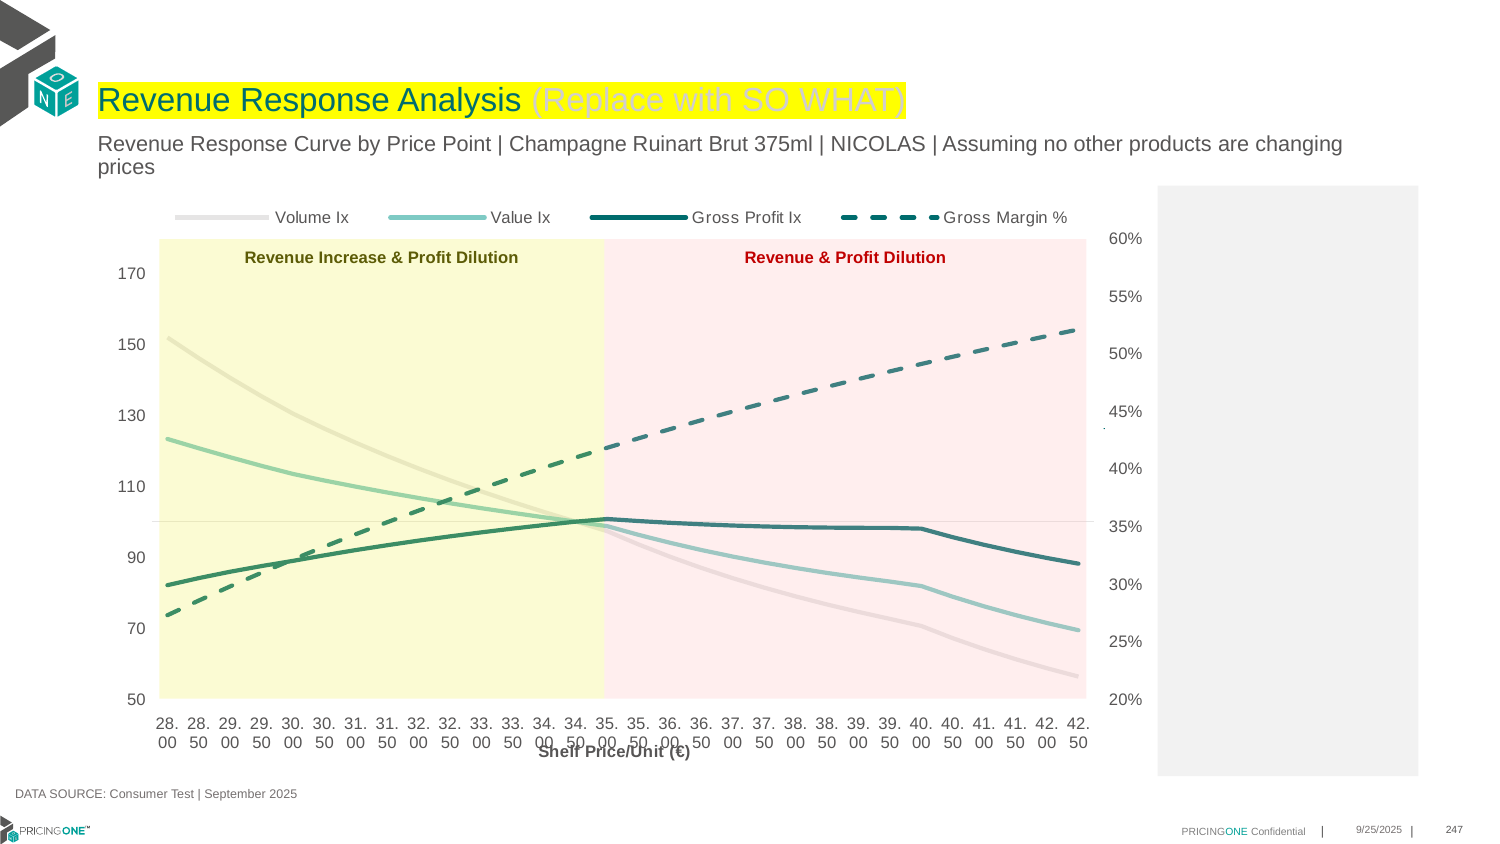

# Revenue Response Analysis (Replace with SO WHAT)

Revenue Response Curve by Price Point | Champagne Ruinart Brut 375ml | NICOLAS | Assuming no other products are changing prices

### Chart:

| Category | Volume Ix | Value Ix | Gross Profit Ix | Gross Margin % |
|---|---|---|---|---|
| 28.00 | 151.97313890952026 | 123.35488651625145 | 82.07378005416143 | 0.27257534418467383 |
| 28.50 | 146.10868246458458 | 120.71079519693524 | 84.07604067968784 | 0.2853371802516093 |
| 29.00 | 140.58248931998526 | 118.18135257074192 | 85.86994383942888 | 0.29765895300589185 |
| 29.50 | 135.36635445762758 | 115.75711911125441 | 87.47316726440717 | 0.3095630385481649 |
| 30.00 | 130.47731022583974 | 113.46636183705756 | 88.93022977636905 | 0.32107032123902896 |
| 30.50 | 126.24060049771366 | 111.61074690285815 | 90.50903493847962 | 0.33220031597281524 |
| 31.00 | 122.26233174413899 | 109.8646109225901 | 91.98248166577858 | 0.3429712786184151 |
| 31.50 | 118.51893851947057 | 108.21767386828482 | 93.35943829713919 | 0.3534003059419322 |
| 32.00 | 114.98991084247541 | 106.6611223939355 | 94.64795309612019 | 0.36350342616158937 |
| 32.50 | 111.65728893537903 | 105.18735566290454 | 95.85536101349349 | 0.37329568114371897 |
| 33.00 | 108.50525362776366 | 103.789778653063 | 96.9883687025609 | 0.38279120112638976 |
| 33.50 | 105.5197930589295 | 102.46263385996004 | 98.05312348389394 | 0.39200327275136904 |
| 34.00 | 102.6884303361151 | 101.2008640340782 | 99.05527035602191 | 0.4009444010932606 |
| 34.50 | 100.0 | 100.0 | 100.0 | 0.40962636629480764 |
| 35.00 | 97.30118118692555 | 98.71103309637247 | 100.74373801973553 | 0.41806027534773893 |
| 35.50 | 93.54972430269251 | 96.26338580417264 | 100.16938171439513 | 0.4262566094977708 |
| 36.00 | 90.10647192536207 | 94.02821547886208 | 99.67048687841194 | 0.43422526769919056 |
| 36.50 | 86.9449932057847 | 91.99100260036947 | 99.24959534064199 | 0.44197560649783196 |
| 37.00 | 84.03965028154879 | 90.13654430483294 | 98.9064416593386 | 0.4495164766802937 |
| 37.50 | 81.3661168629113 | 88.44957427421076 | 98.63872207584394 | 0.456856256991223 |
| 38.00 | 78.90170021405623 | 86.91521175220893 | 98.44272825864772 | 0.4640028851887071 |
| 38.50 | 76.6254989106274 | 85.51925573174402 | 98.3138386922786 | 0.4709638866797628 |
| 39.00 | 74.5184390866252 | 84.24835579538062 | 98.2468833528518 | 0.47774640095309906 |
| 39.50 | 72.56323039189438 | 83.09009435697602 | 98.23640738205707 | 0.4843572060043258 |
| 40.00 | 70.55600552158366 | 81.81512415036268 | 98.01531912243662 | 0.49080274092927173 |
| 40.50 | 67.11425528965003 | 78.80105073713689 | 95.60862322738103 | 0.4970891268437251 |
| 41.00 | 64.00636582901538 | 76.08329709603296 | 93.44580470757535 | 0.5032221862724601 |
| 41.50 | 61.18845740641446 | 73.62372931638994 | 91.49668546589103 | 0.5092074611366475 |
| 42.00 | 58.62308669069674 | 71.38947748433687 | 89.73472971275322 | 0.5150502294564491 |
| 42.50 | 56.27830071465674 | 69.35224276997161 | 88.1367010014087 | 0.5207555208746086 |
Revenue Increase & Profit Dilution
Revenue & Profit Dilution

DATA SOURCE: Consumer Test | September 2025

9/25/2025
247